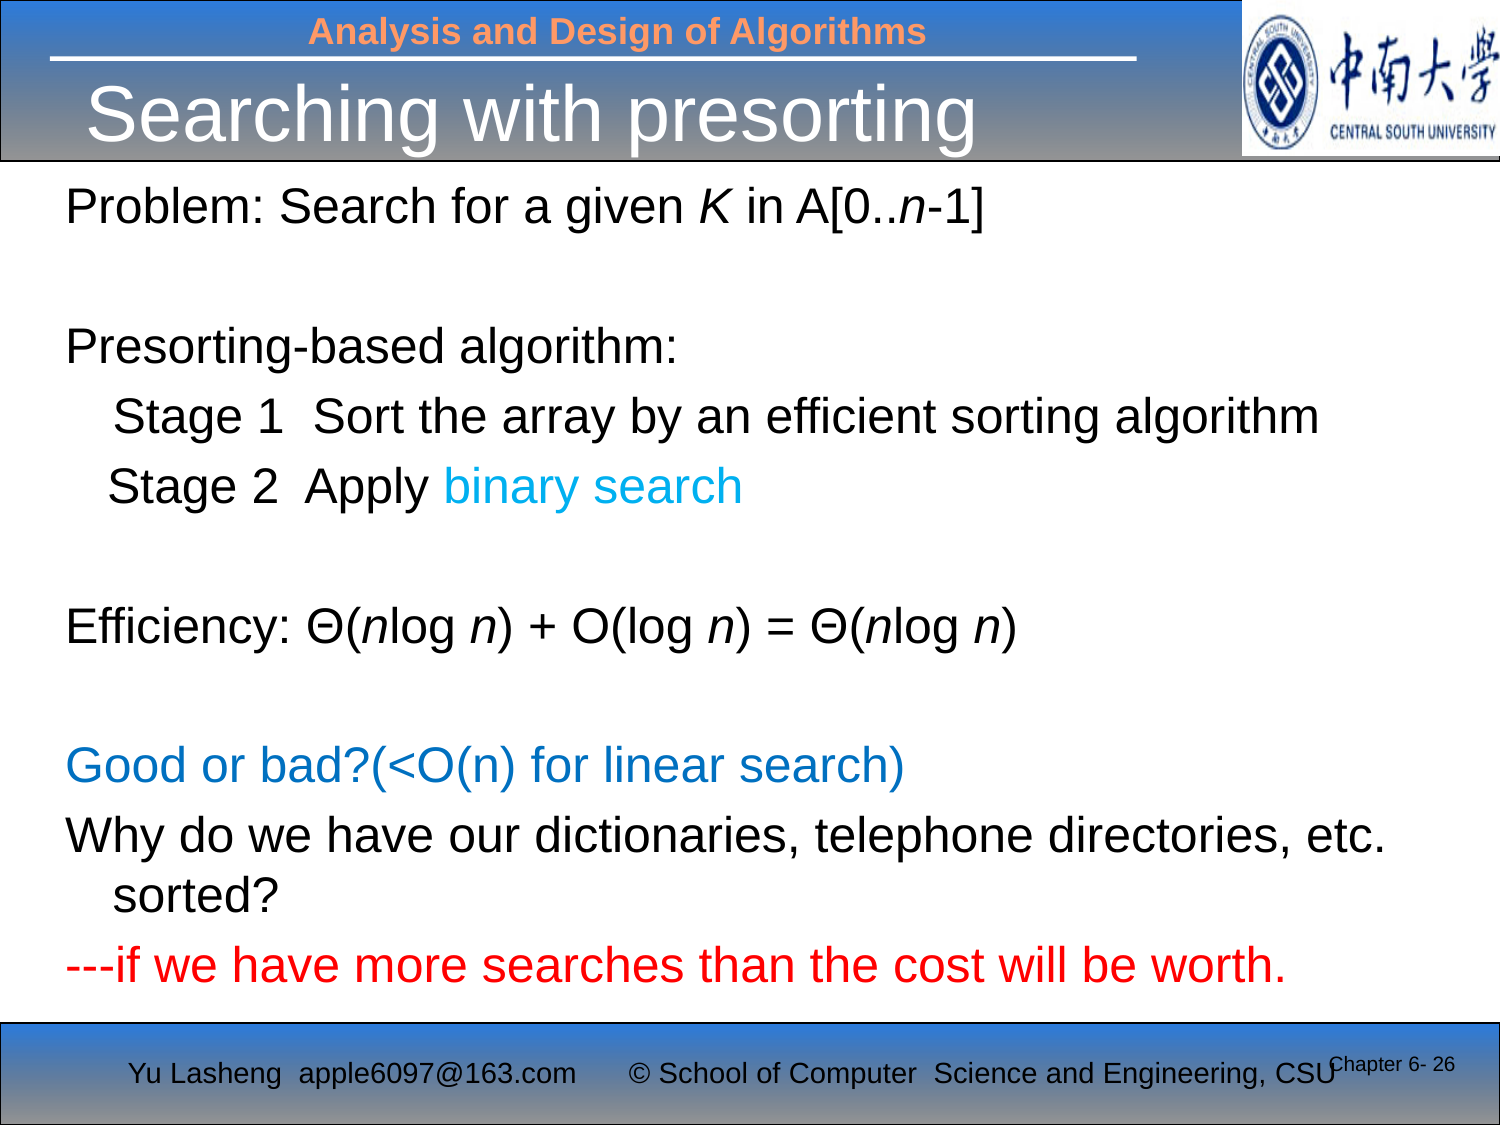

# Searching with presorting
Problem: Search for a given K in A[0..n-1]

Presorting-based algorithm:
	Stage 1  Sort the array by an efficient sorting algorithm
   Stage 2  Apply binary search

Efficiency: Θ(nlog n) + O(log n) = Θ(nlog n)

Good or bad?(<O(n) for linear search)
Why do we have our dictionaries, telephone directories, etc. sorted?
---if we have more searches than the cost will be worth.
Chapter 6- 26